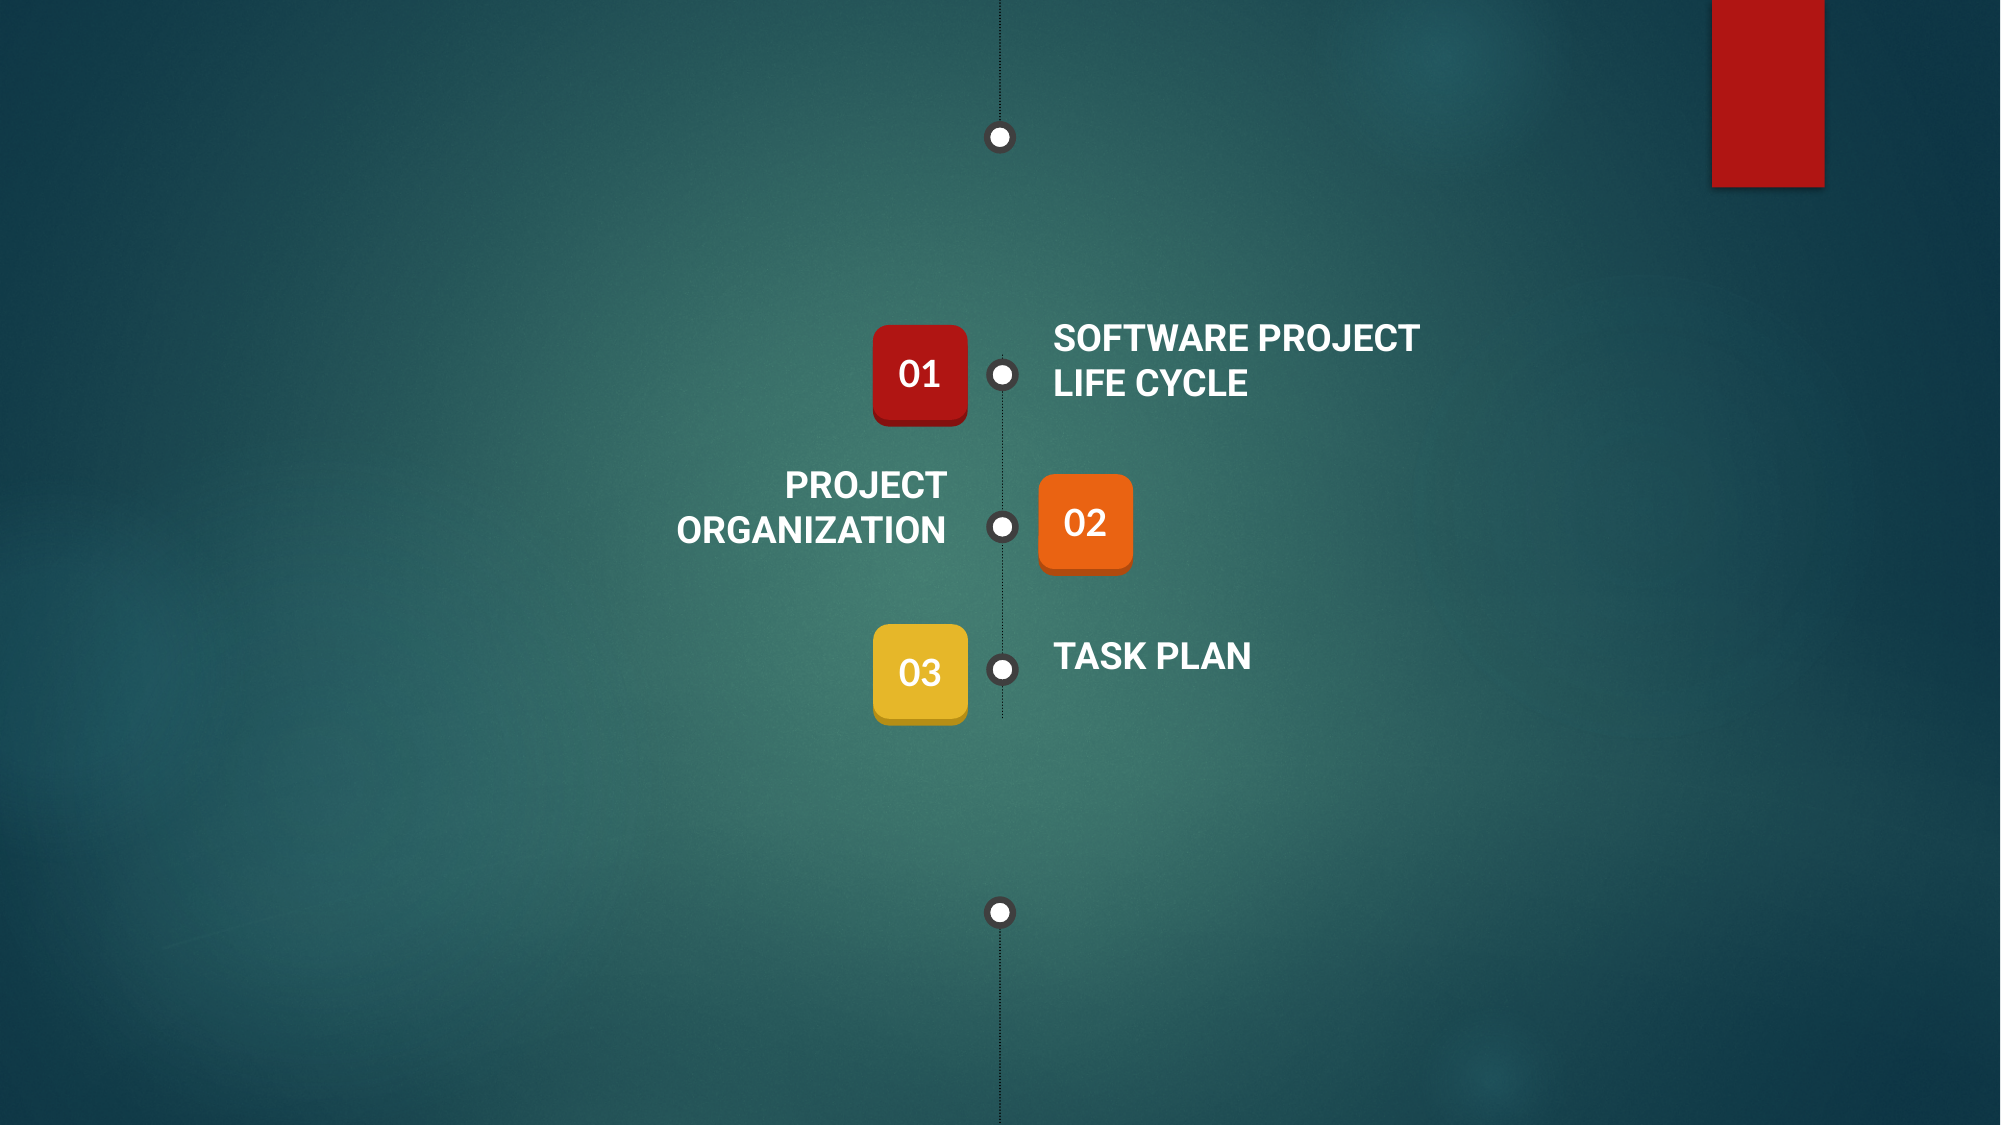

SOFTWARE PROJECT LIFE CYCLE
01

PROJECT ORGANIZATION
02

03

TASK PLAN